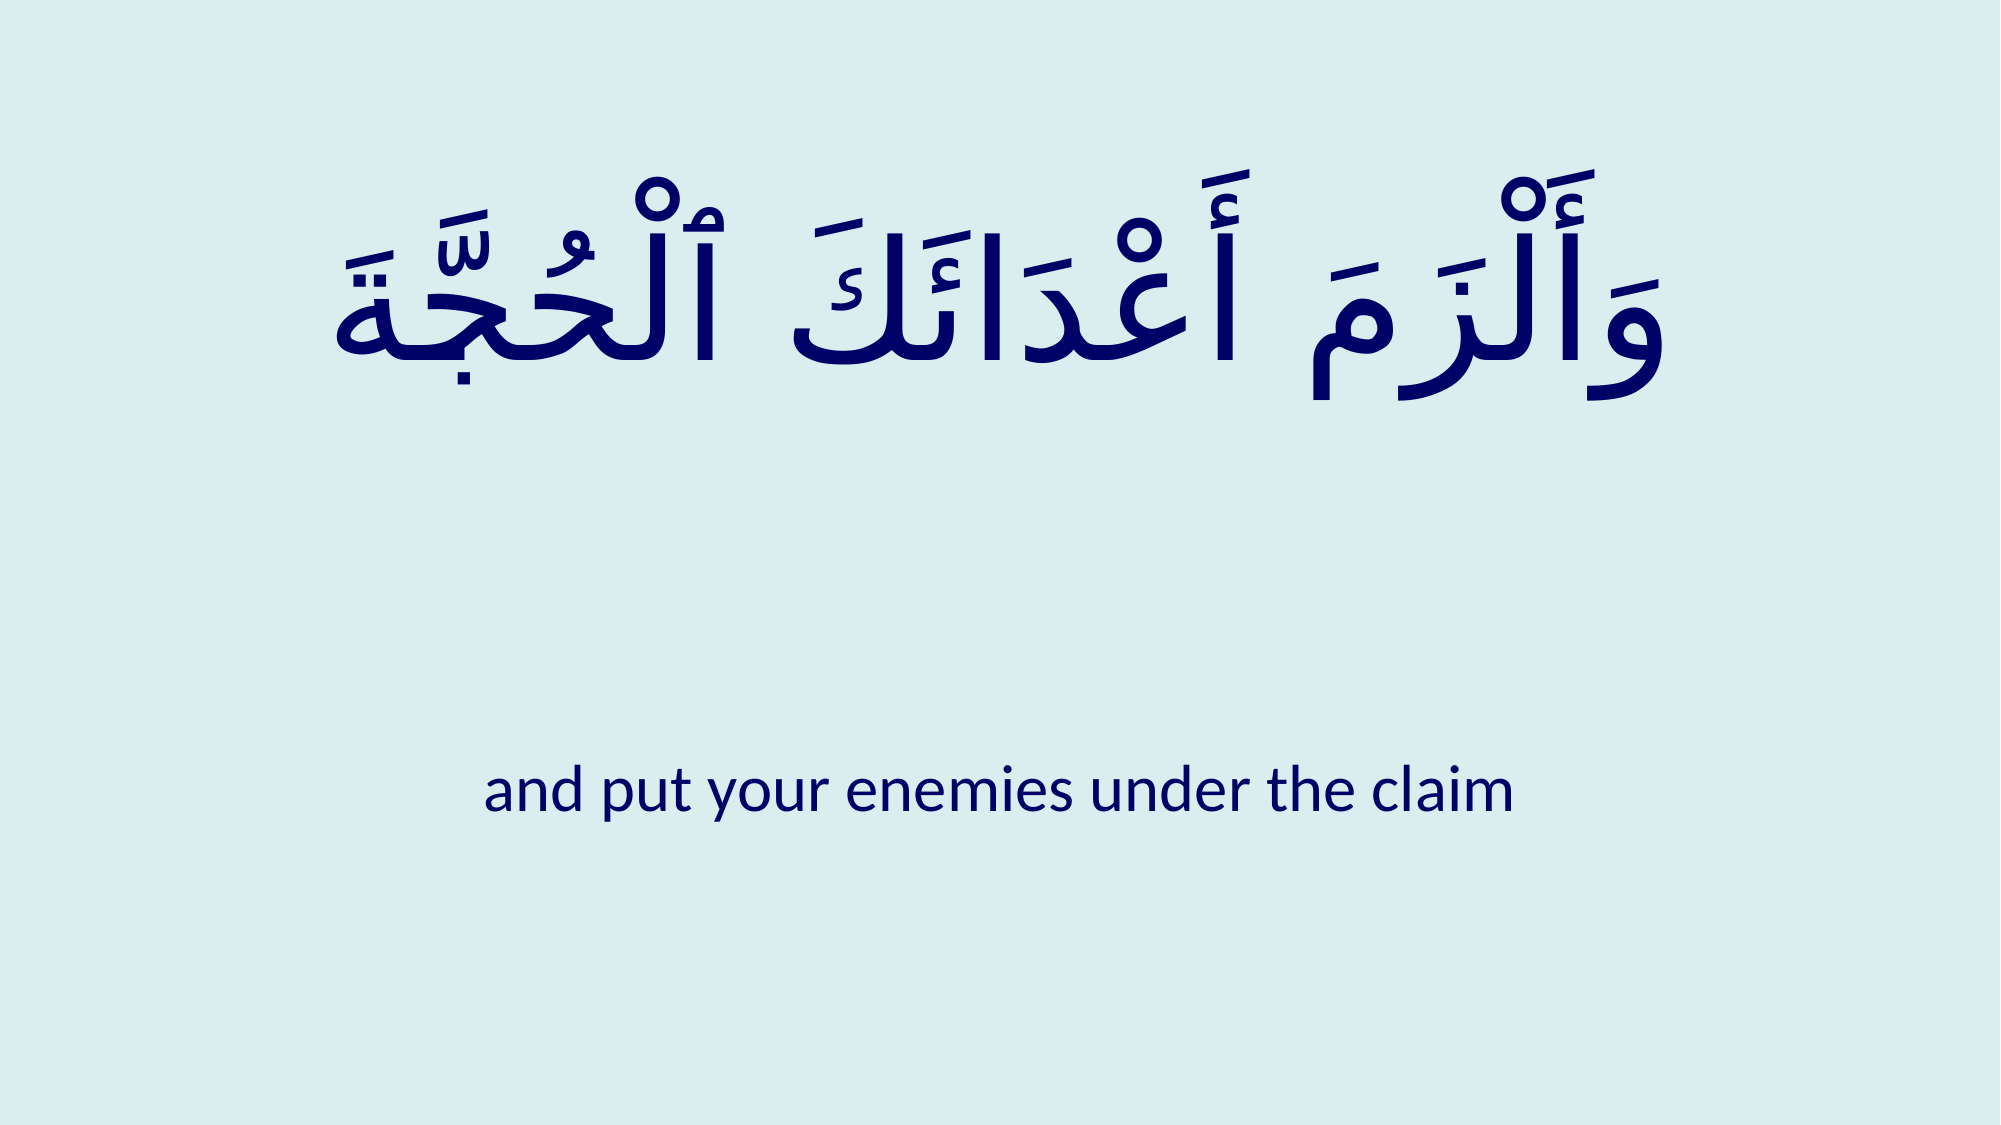

# وَأَلْزَمَ أَعْدَائَكَ ٱلْحُجَّةَ
and put your enemies under the claim